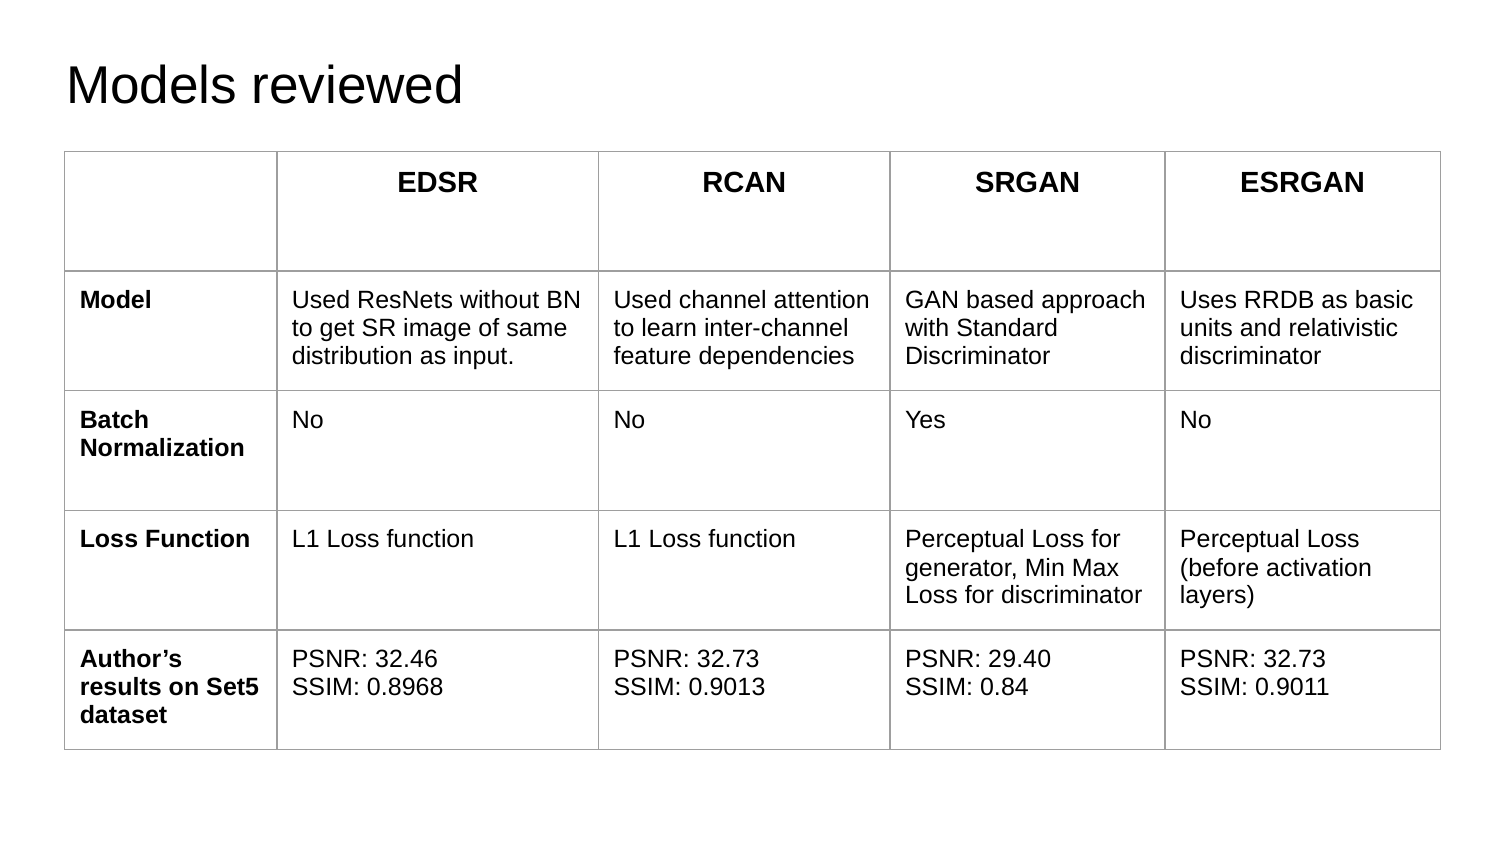

# Models reviewed
|  | EDSR | RCAN | SRGAN | ESRGAN |
| --- | --- | --- | --- | --- |
| Model | Used ResNets without BN to get SR image of same distribution as input. | Used channel attention to learn inter-channel feature dependencies | GAN based approach with Standard Discriminator | Uses RRDB as basic units and relativistic discriminator |
| Batch Normalization | No | No | Yes | No |
| Loss Function | L1 Loss function | L1 Loss function | Perceptual Loss for generator, Min Max Loss for discriminator | Perceptual Loss (before activation layers) |
| Author’s results on Set5 dataset | PSNR: 32.46 SSIM: 0.8968 | PSNR: 32.73 SSIM: 0.9013 | PSNR: 29.40 SSIM: 0.84 | PSNR: 32.73 SSIM: 0.9011 |